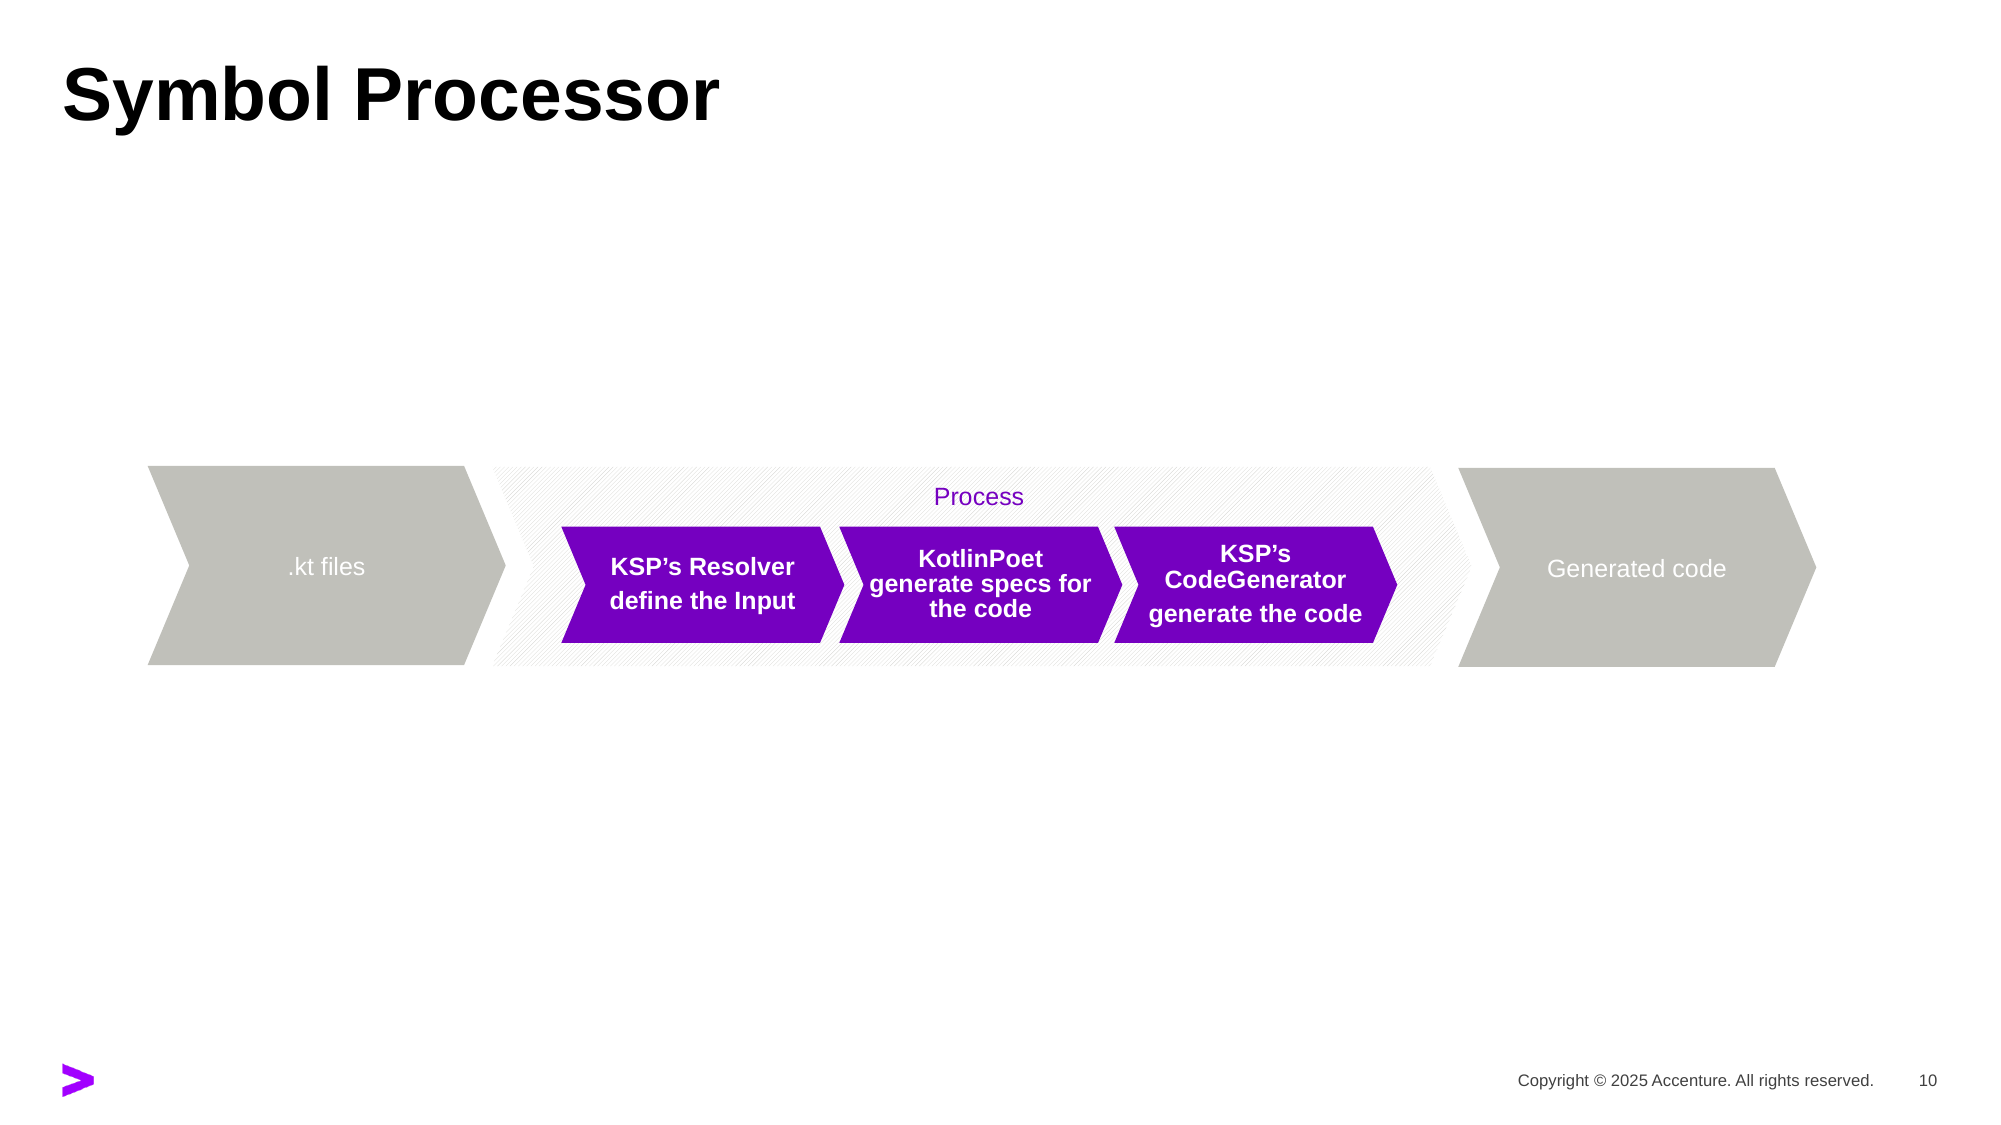

# Symbol Processor
.kt files

Generated code
Process
KSP’s Resolver
define the Input
KotlinPoet generate specs for the code
KSP’s CodeGenerator
generate the code